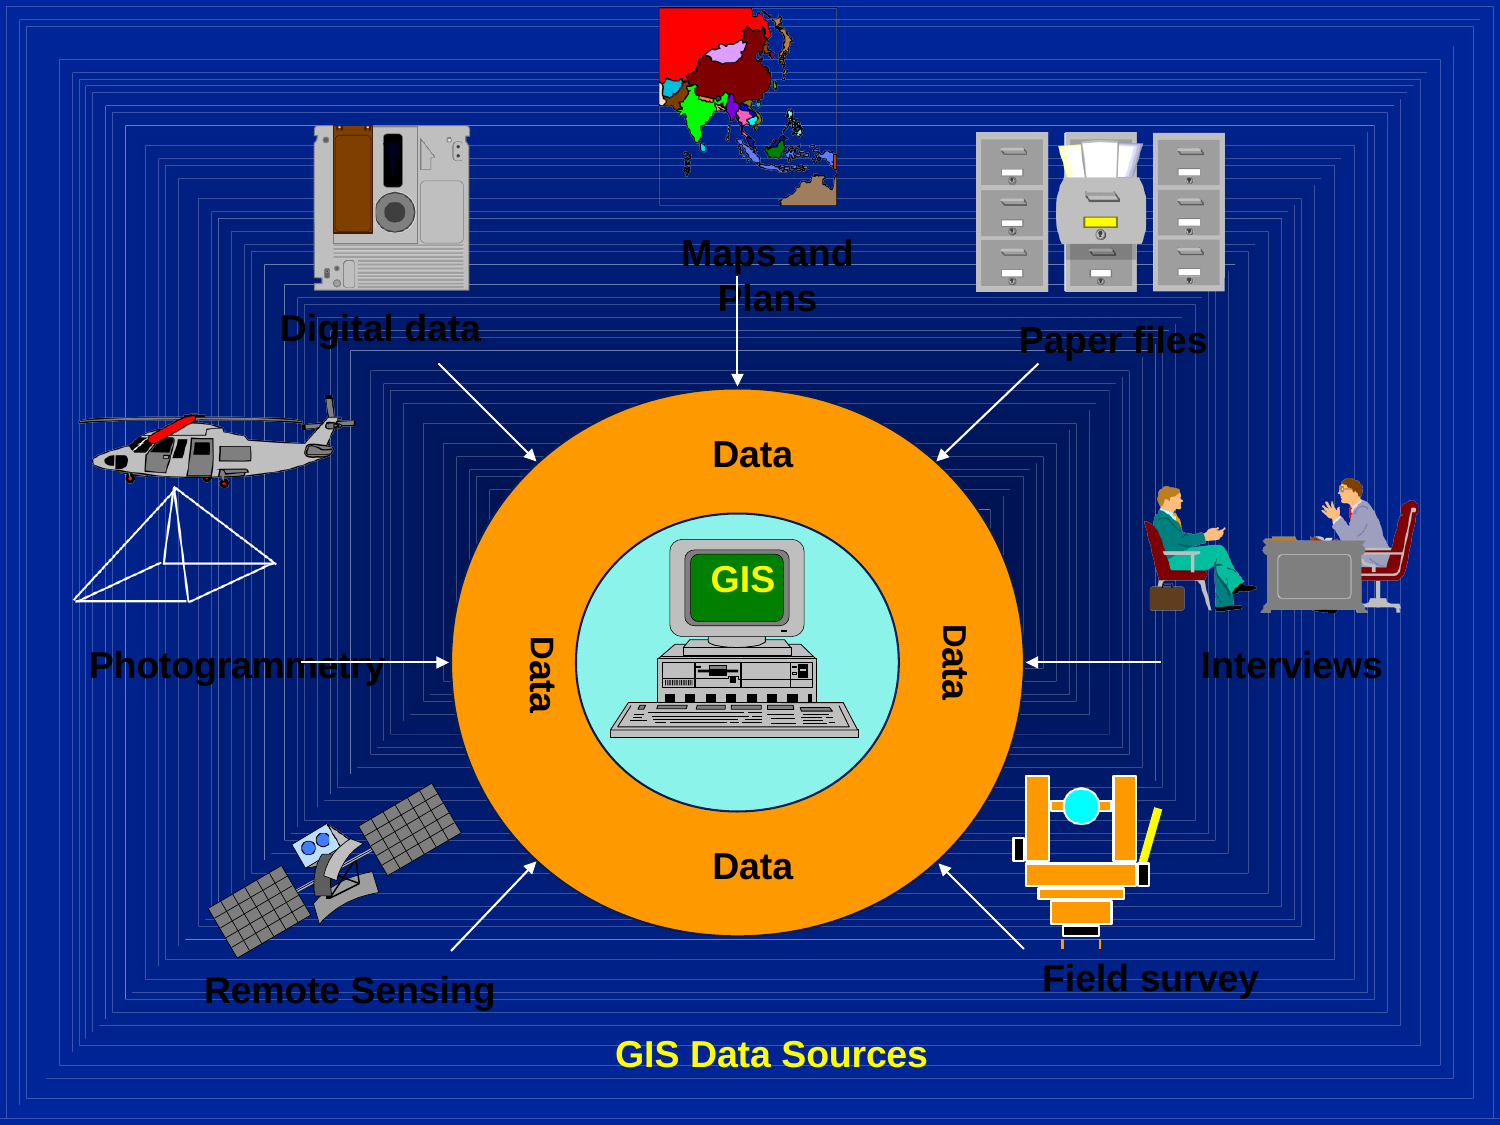

Maps and
Plans

Digital data
Paper files

Data

GIS
Data
Data
Photogrammetry
Interviews
Data
Field survey
Remote Sensing
GIS Data Sources